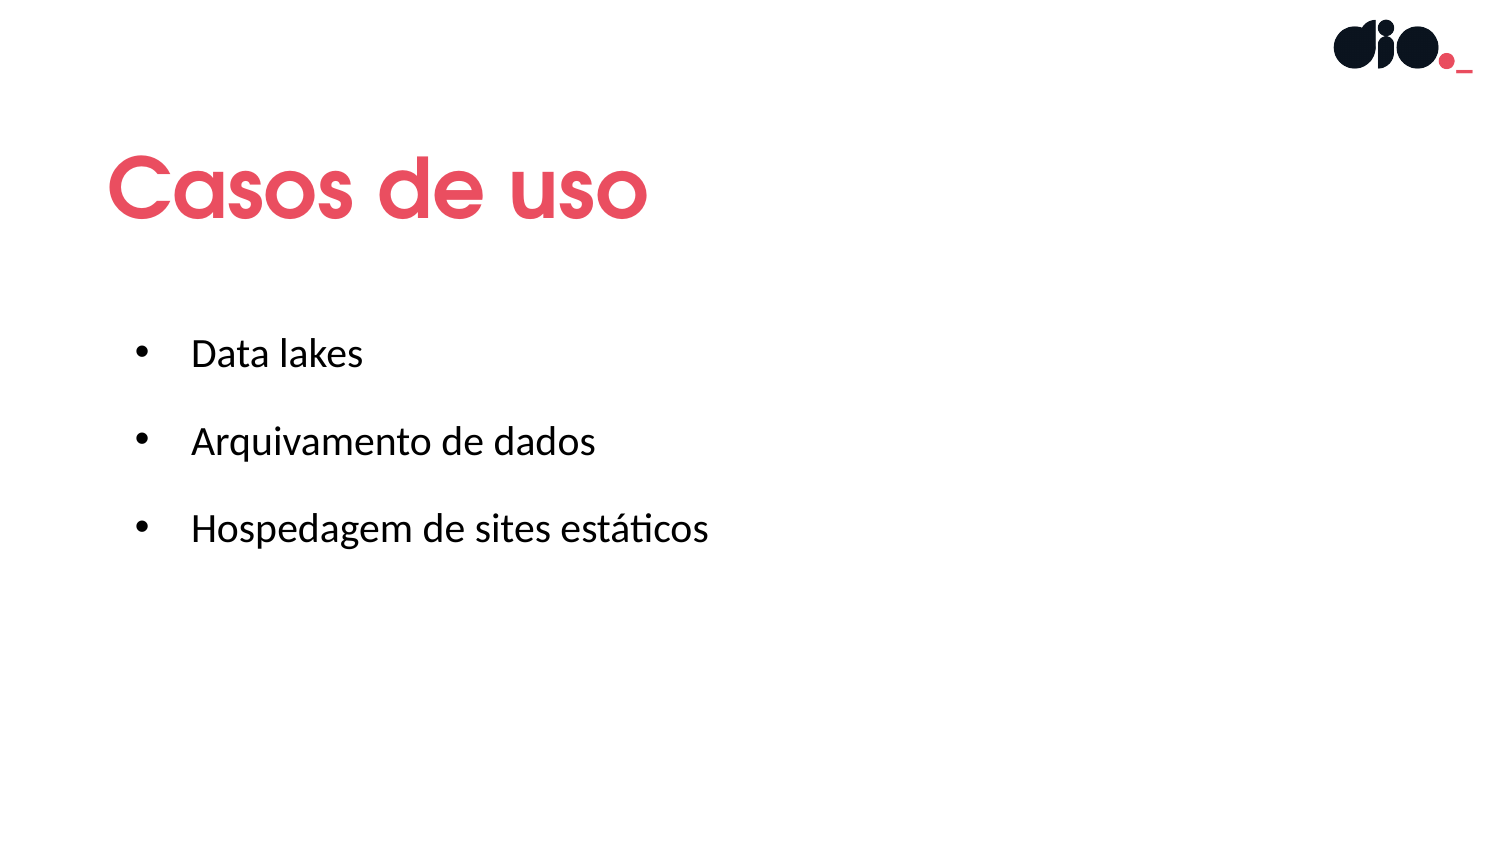

Casos de uso
Data lakes
Arquivamento de dados
Hospedagem de sites estáticos